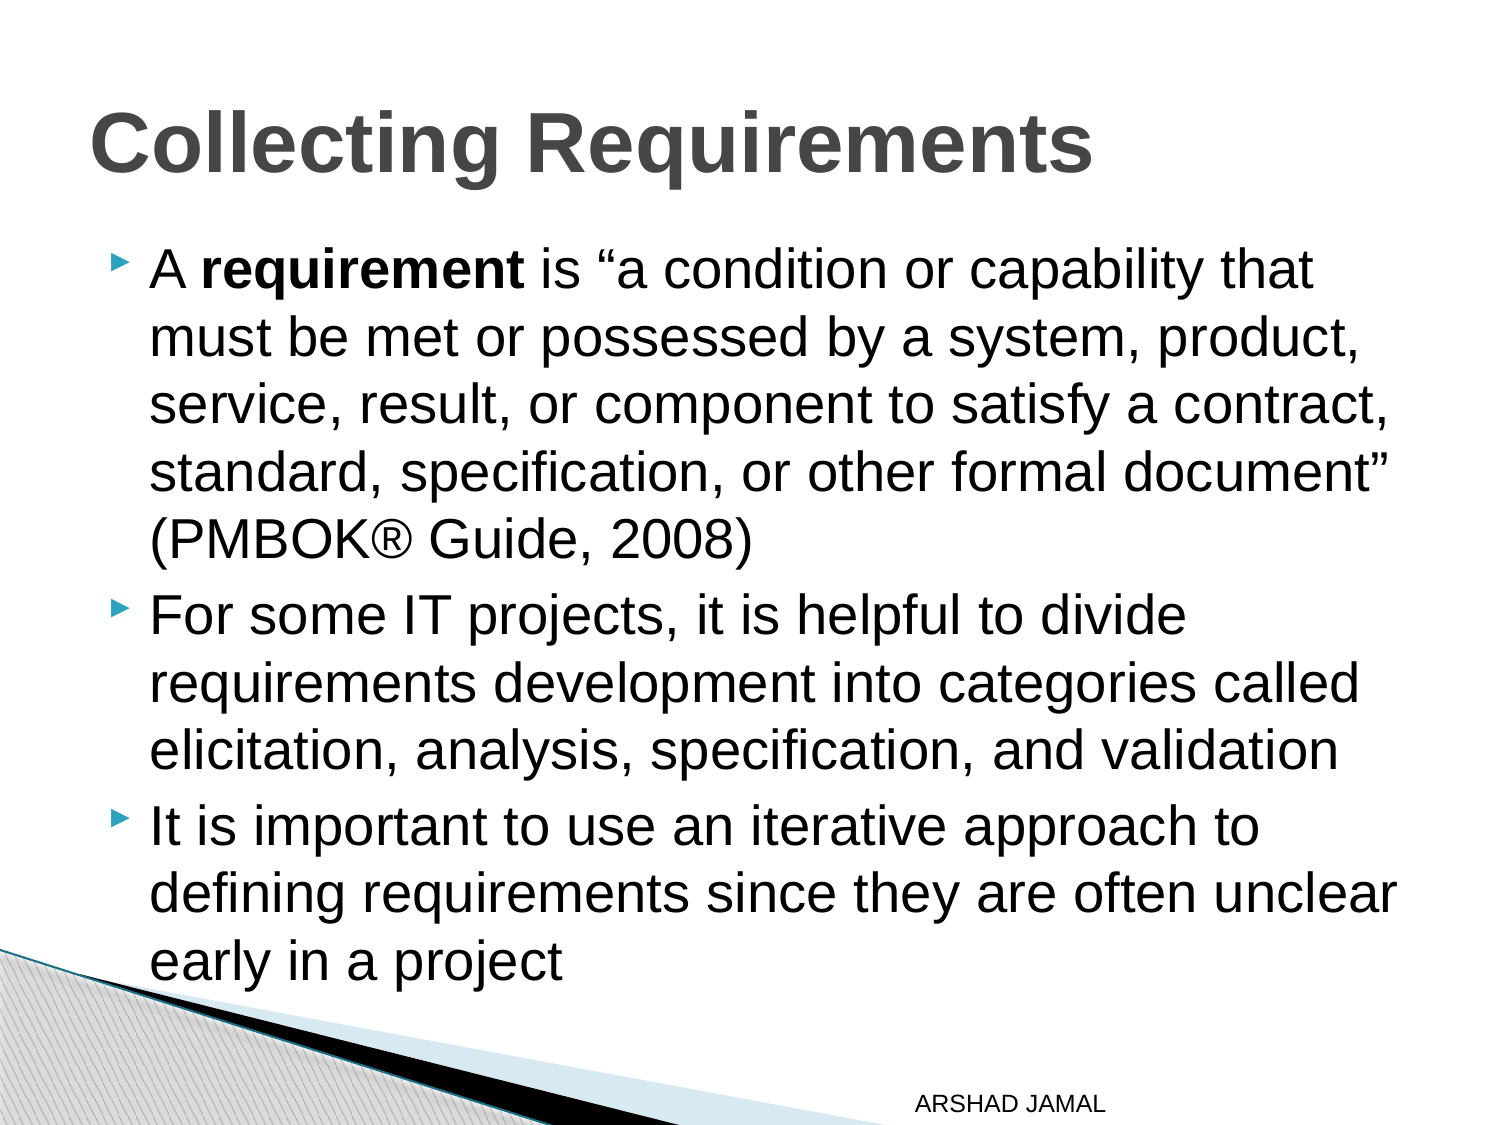

# Collecting Requirements
A requirement is “a condition or capability that must be met or possessed by a system, product, service, result, or component to satisfy a contract, standard, specification, or other formal document” (PMBOK® Guide, 2008)
For some IT projects, it is helpful to divide requirements development into categories called elicitation, analysis, specification, and validation
It is important to use an iterative approach to defining requirements since they are often unclear early in a project